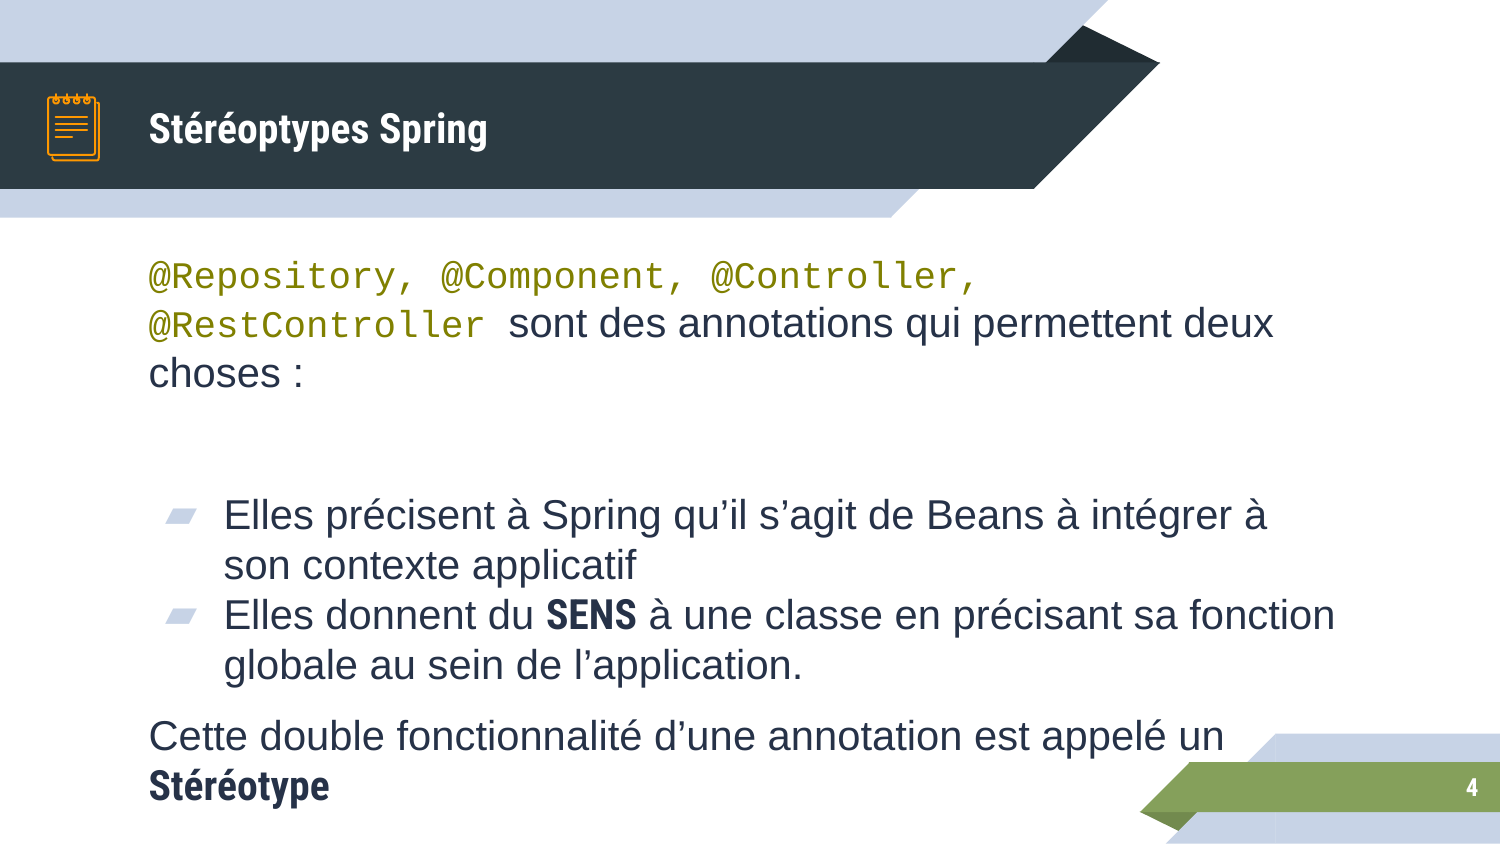

# Stéréoptypes Spring

@Repository, @Component, @Controller, @RestController sont des annotations qui permettent deux choses :

Elles précisent à Spring qu’il s’agit de Beans à intégrer à son contexte applicatif
Elles donnent du SENS à une classe en précisant sa fonction globale au sein de l’application.
Cette double fonctionnalité d’une annotation est appelé un Stéréotype

4